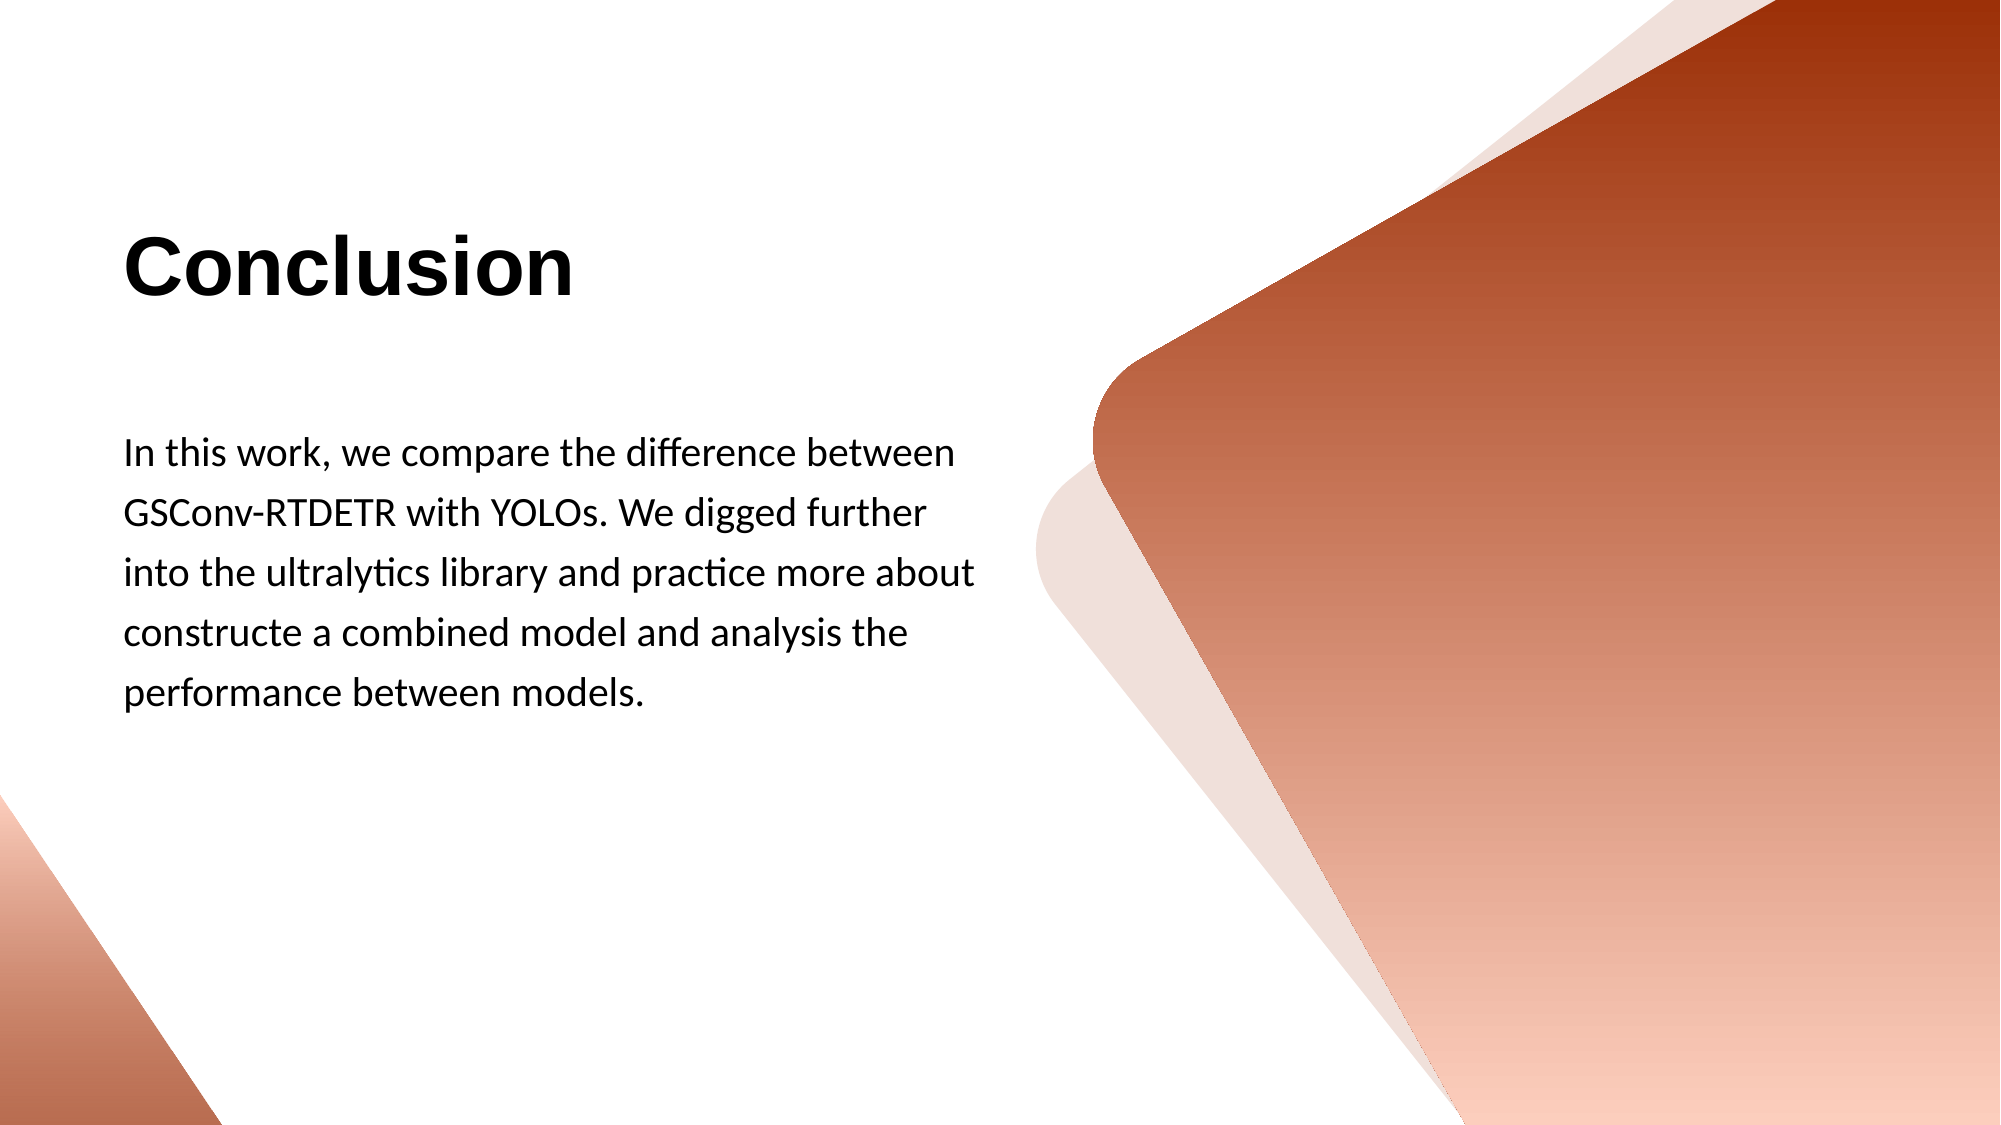

Conclusion

In this work, we compare the difference between GSConv-RTDETR with YOLOs. We digged further into the ultralytics library and practice more about constructe a combined model and analysis the performance between models.